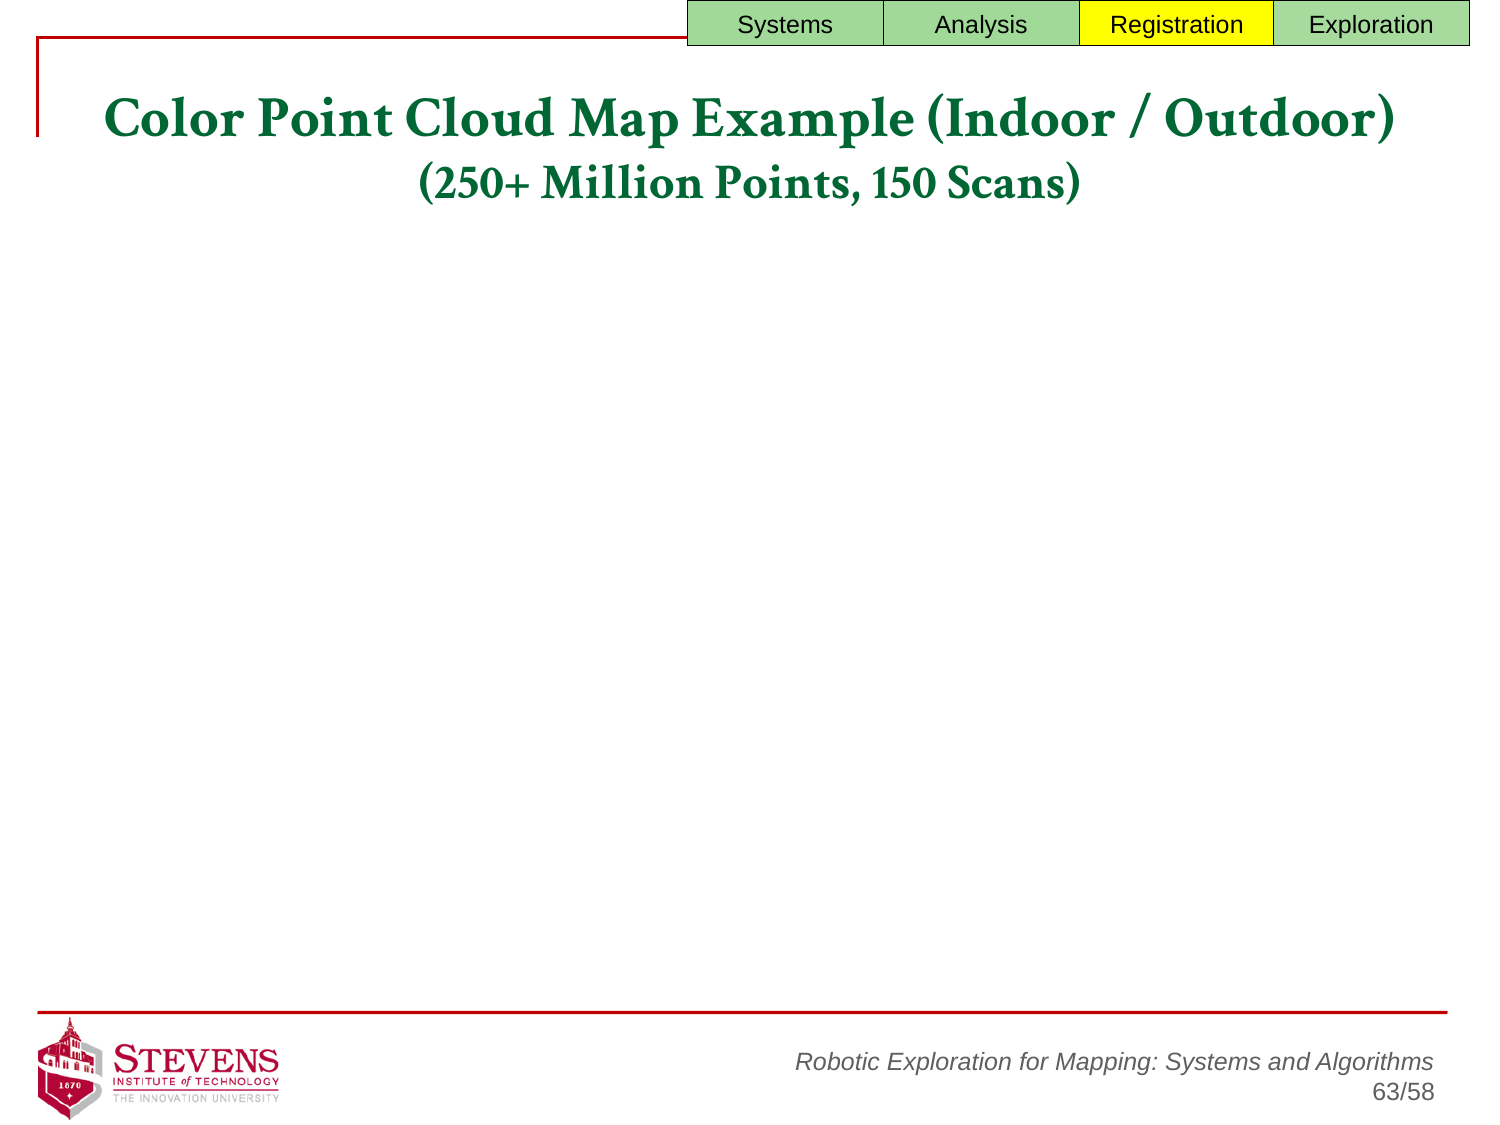

Registration
Analysis
Systems
Exploration
# Color Point Cloud Map Example (Indoor / Outdoor) (250+ Million Points, 150 Scans)